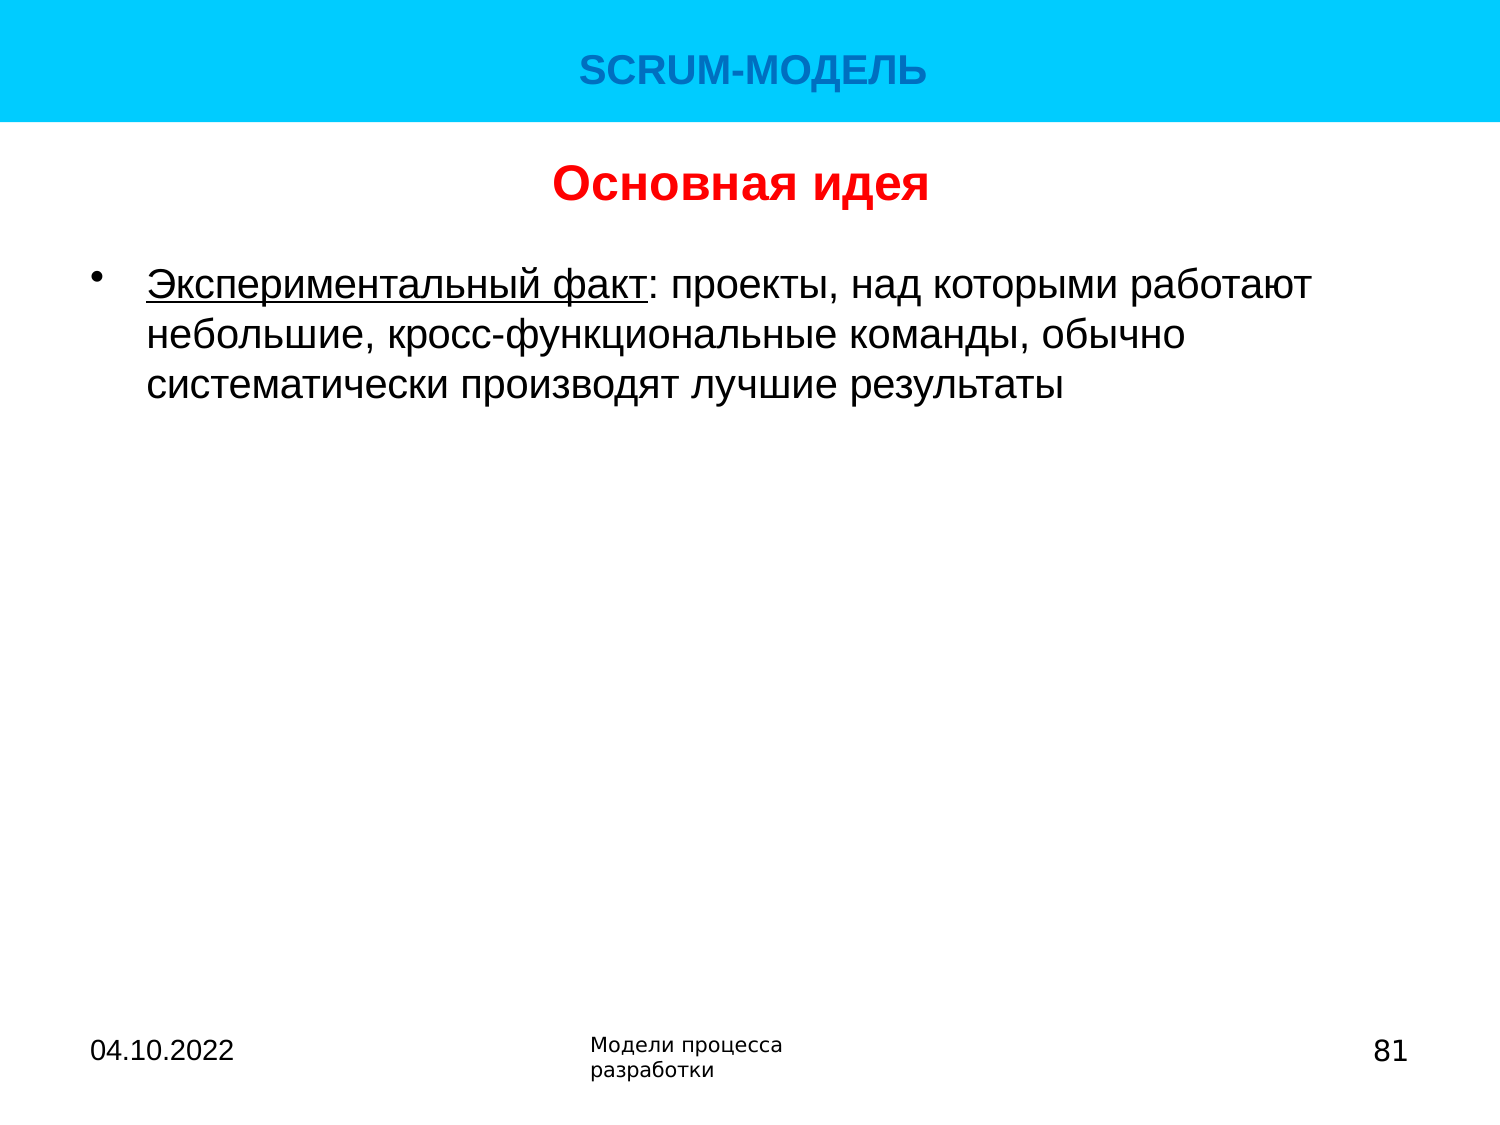

# SCRUM-МОДЕЛЬ
Основная идея
Экспериментальный факт: проекты, над которыми работают небольшие, кросс-функциональные команды, обычно систематически производят лучшие результаты
81
Модели процесса разработки
04.10.2022